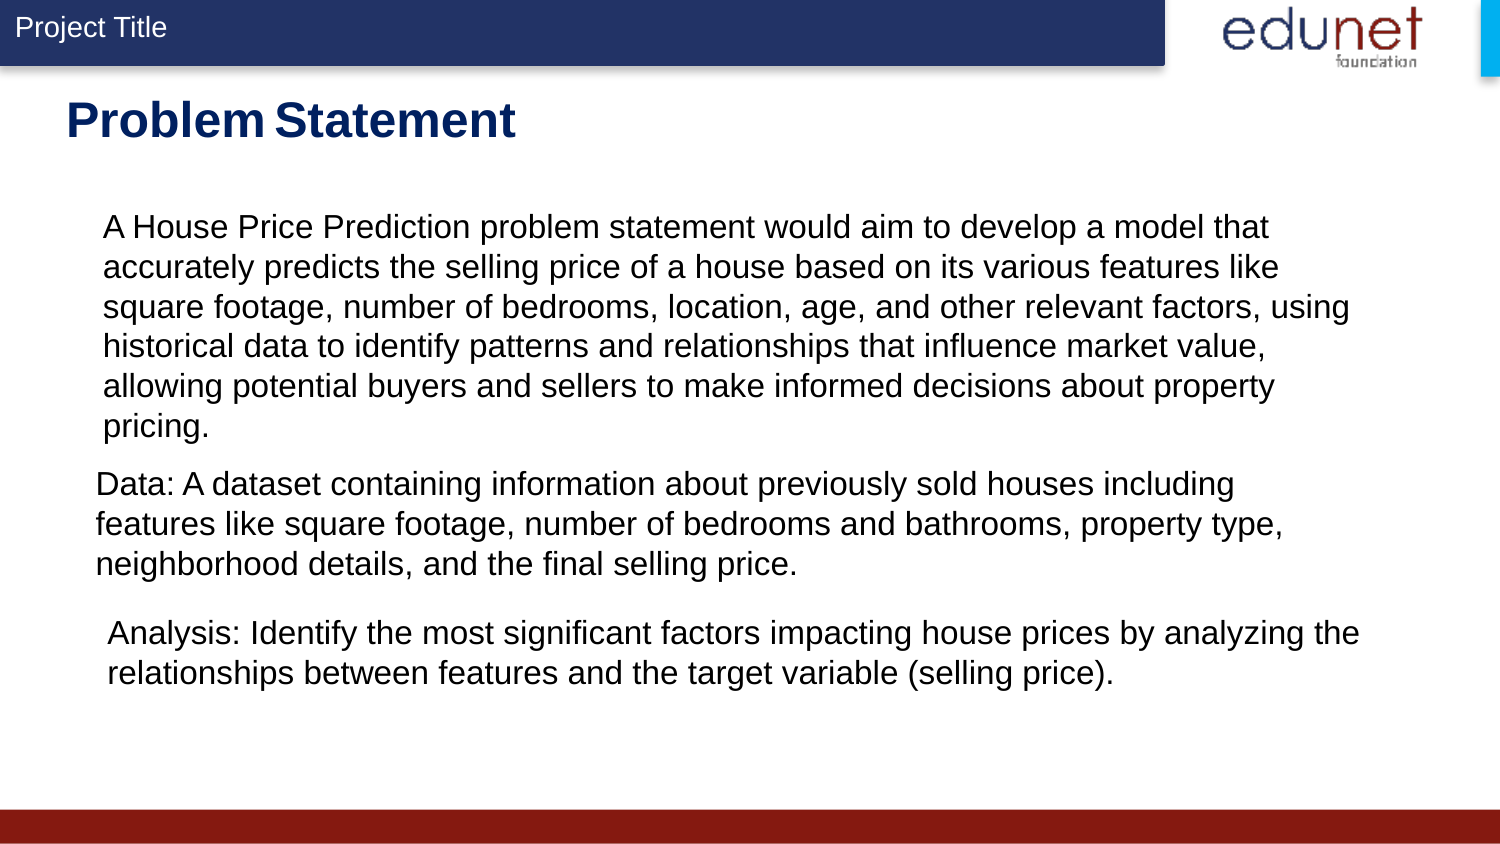

# Problem Statement
A House Price Prediction problem statement would aim to develop a model that accurately predicts the selling price of a house based on its various features like square footage, number of bedrooms, location, age, and other relevant factors, using historical data to identify patterns and relationships that influence market value, allowing potential buyers and sellers to make informed decisions about property pricing.
Data: A dataset containing information about previously sold houses including features like square footage, number of bedrooms and bathrooms, property type, neighborhood details, and the final selling price.
Analysis: Identify the most significant factors impacting house prices by analyzing the relationships between features and the target variable (selling price).